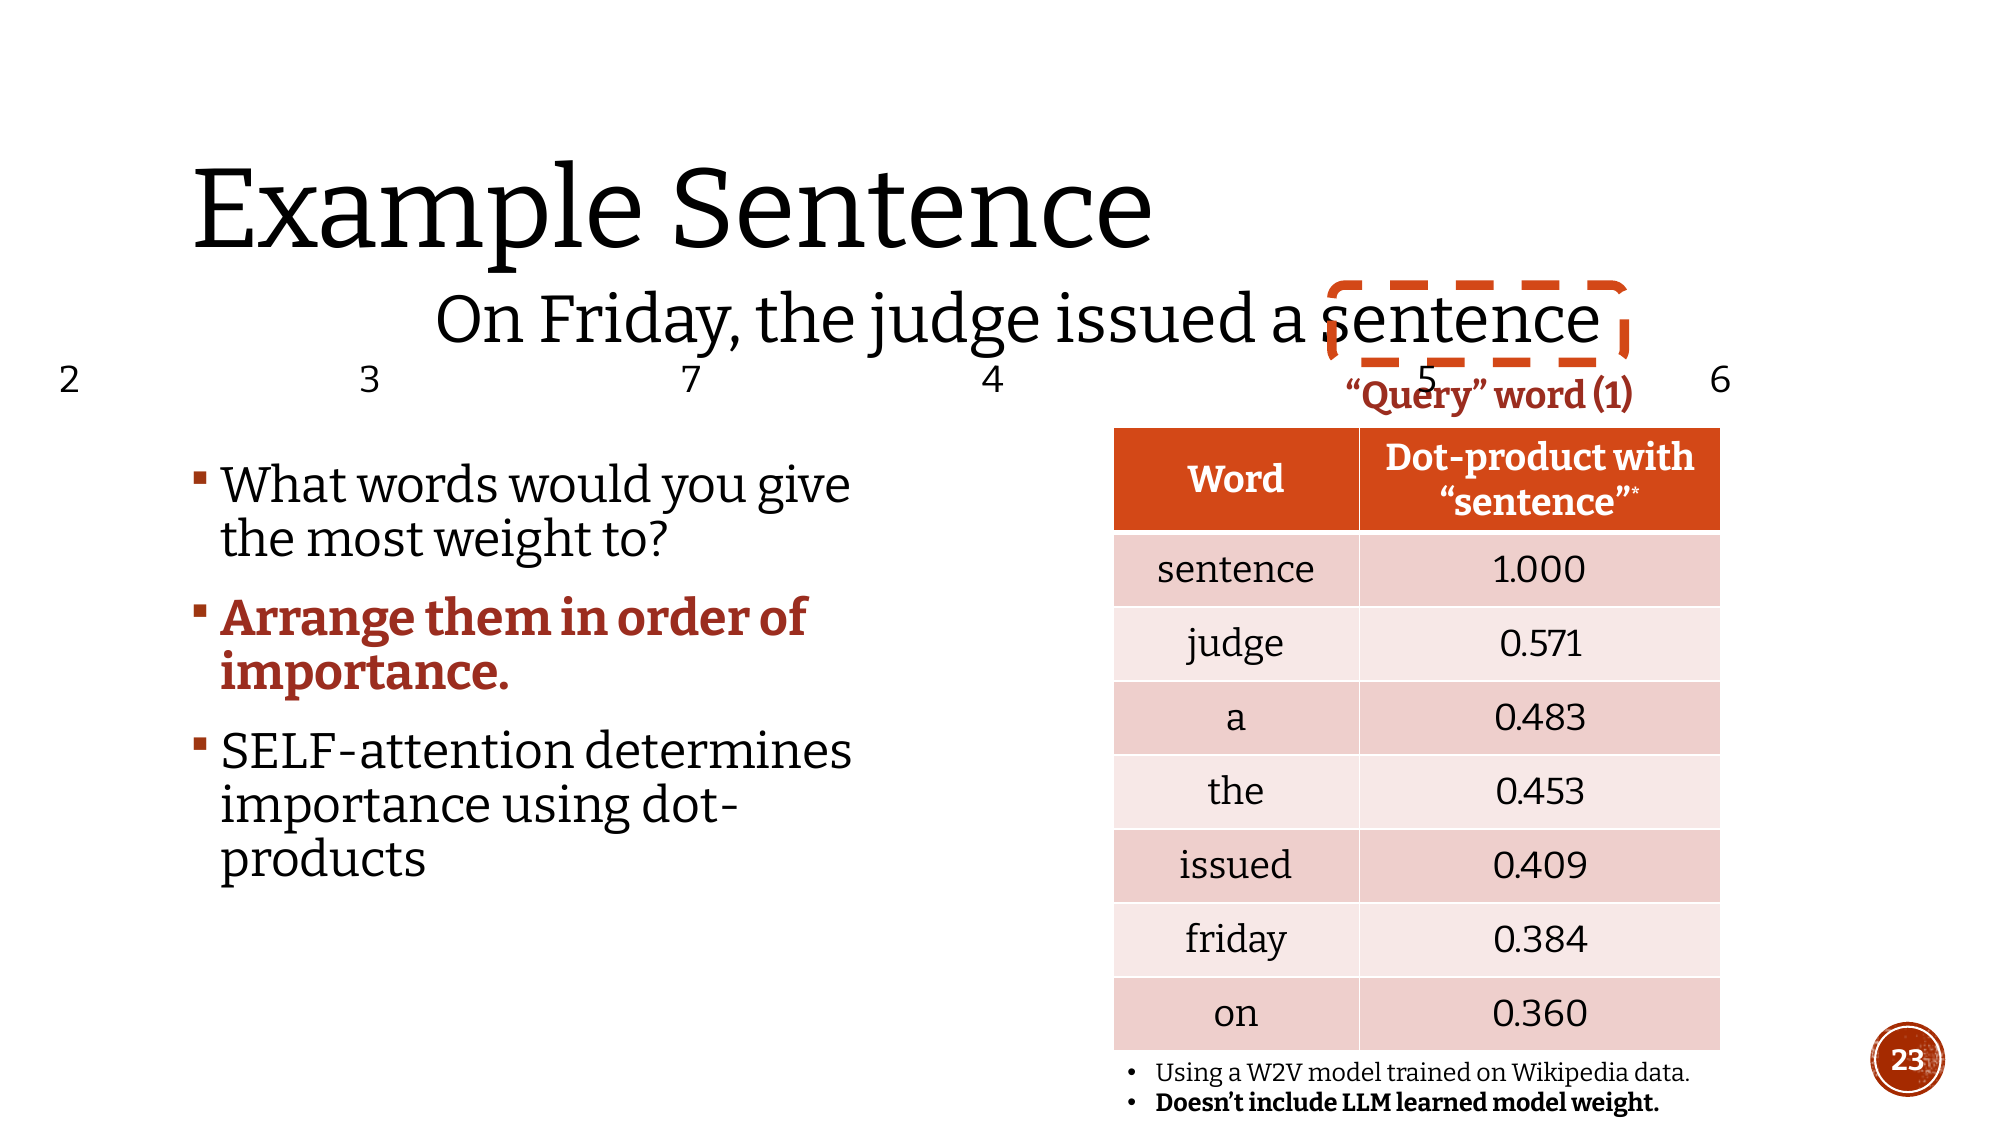

# Example Sentence
On Friday, the judge issued a sentence

2		3		   7		   4			 5		6
“Query” word (1)
| Word | Dot-product with “sentence”\* |
| --- | --- |
| sentence | 1.000 |
| judge | 0.571 |
| a | 0.483 |
| the | 0.453 |
| issued | 0.409 |
| friday | 0.384 |
| on | 0.360 |
What words would you give the most weight to?
Arrange them in order of importance.
SELF-attention determines importance using dot-products
23
Using a W2V model trained on Wikipedia data.
Doesn’t include LLM learned model weight.